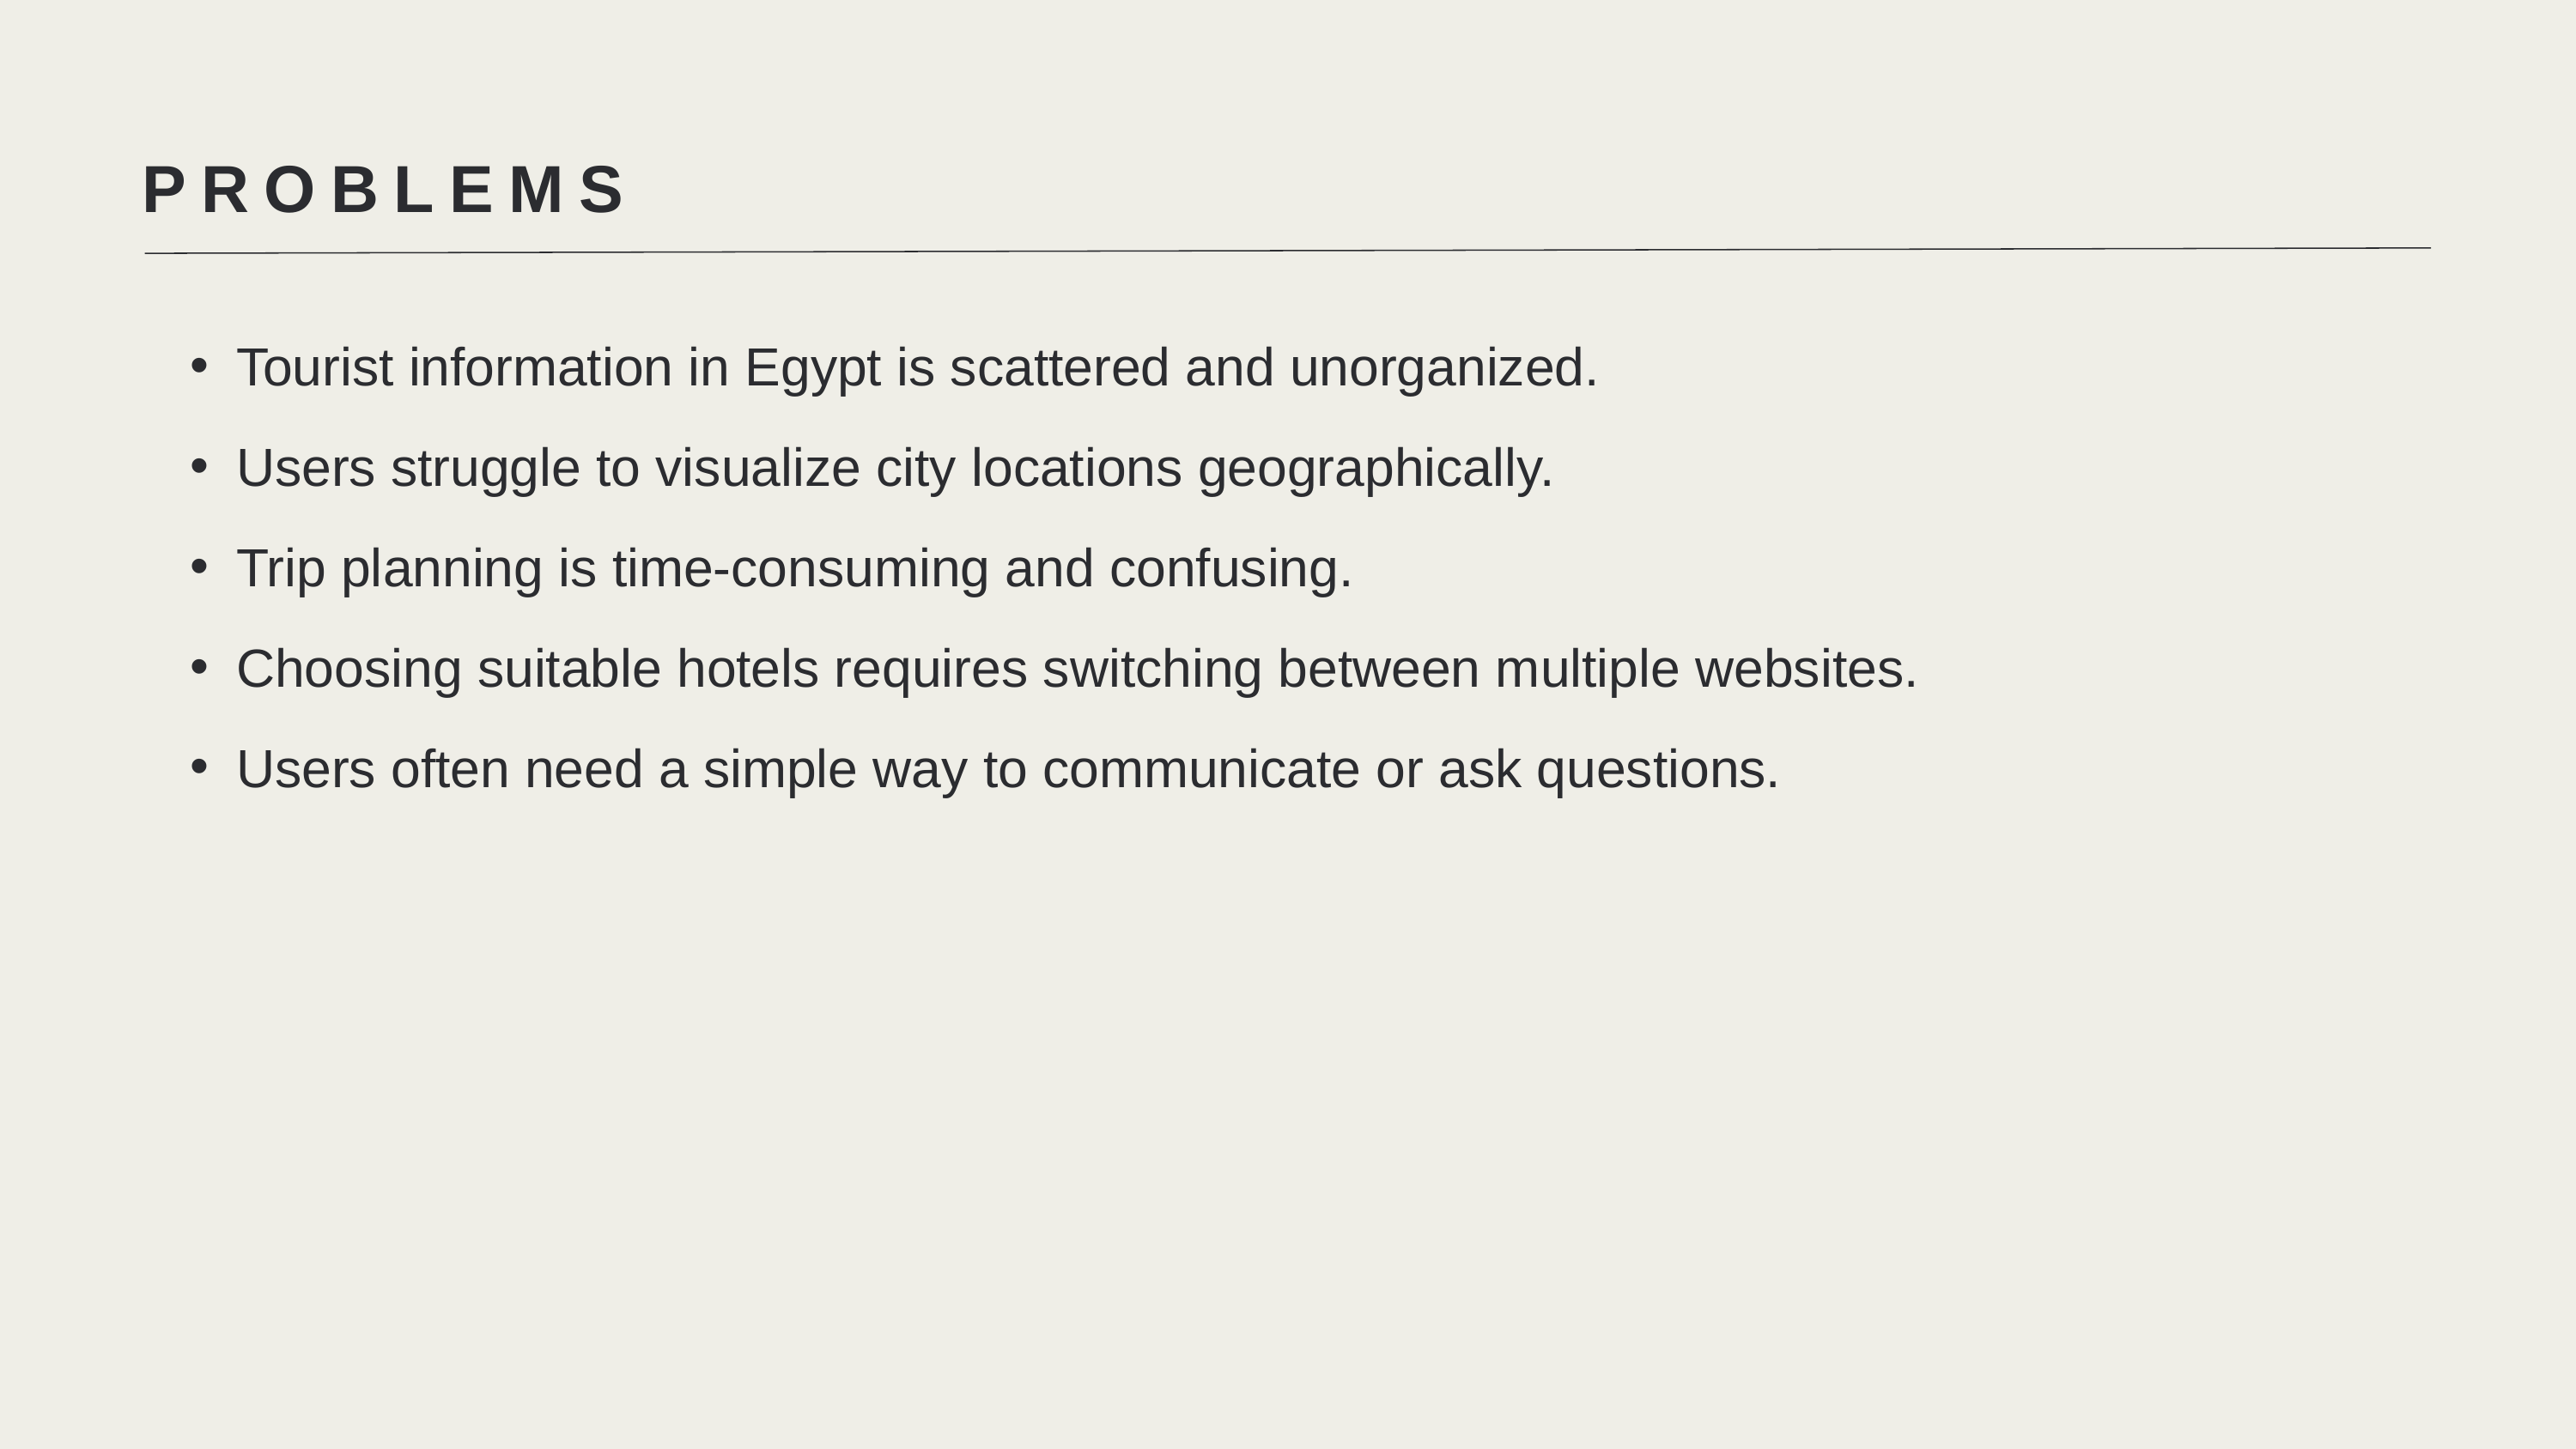

PROBLEMS

Tourist information in Egypt is scattered and unorganized.
Users struggle to visualize city locations geographically.
Trip planning is time-consuming and confusing.
Choosing suitable hotels requires switching between multiple websites.
Users often need a simple way to communicate or ask questions.